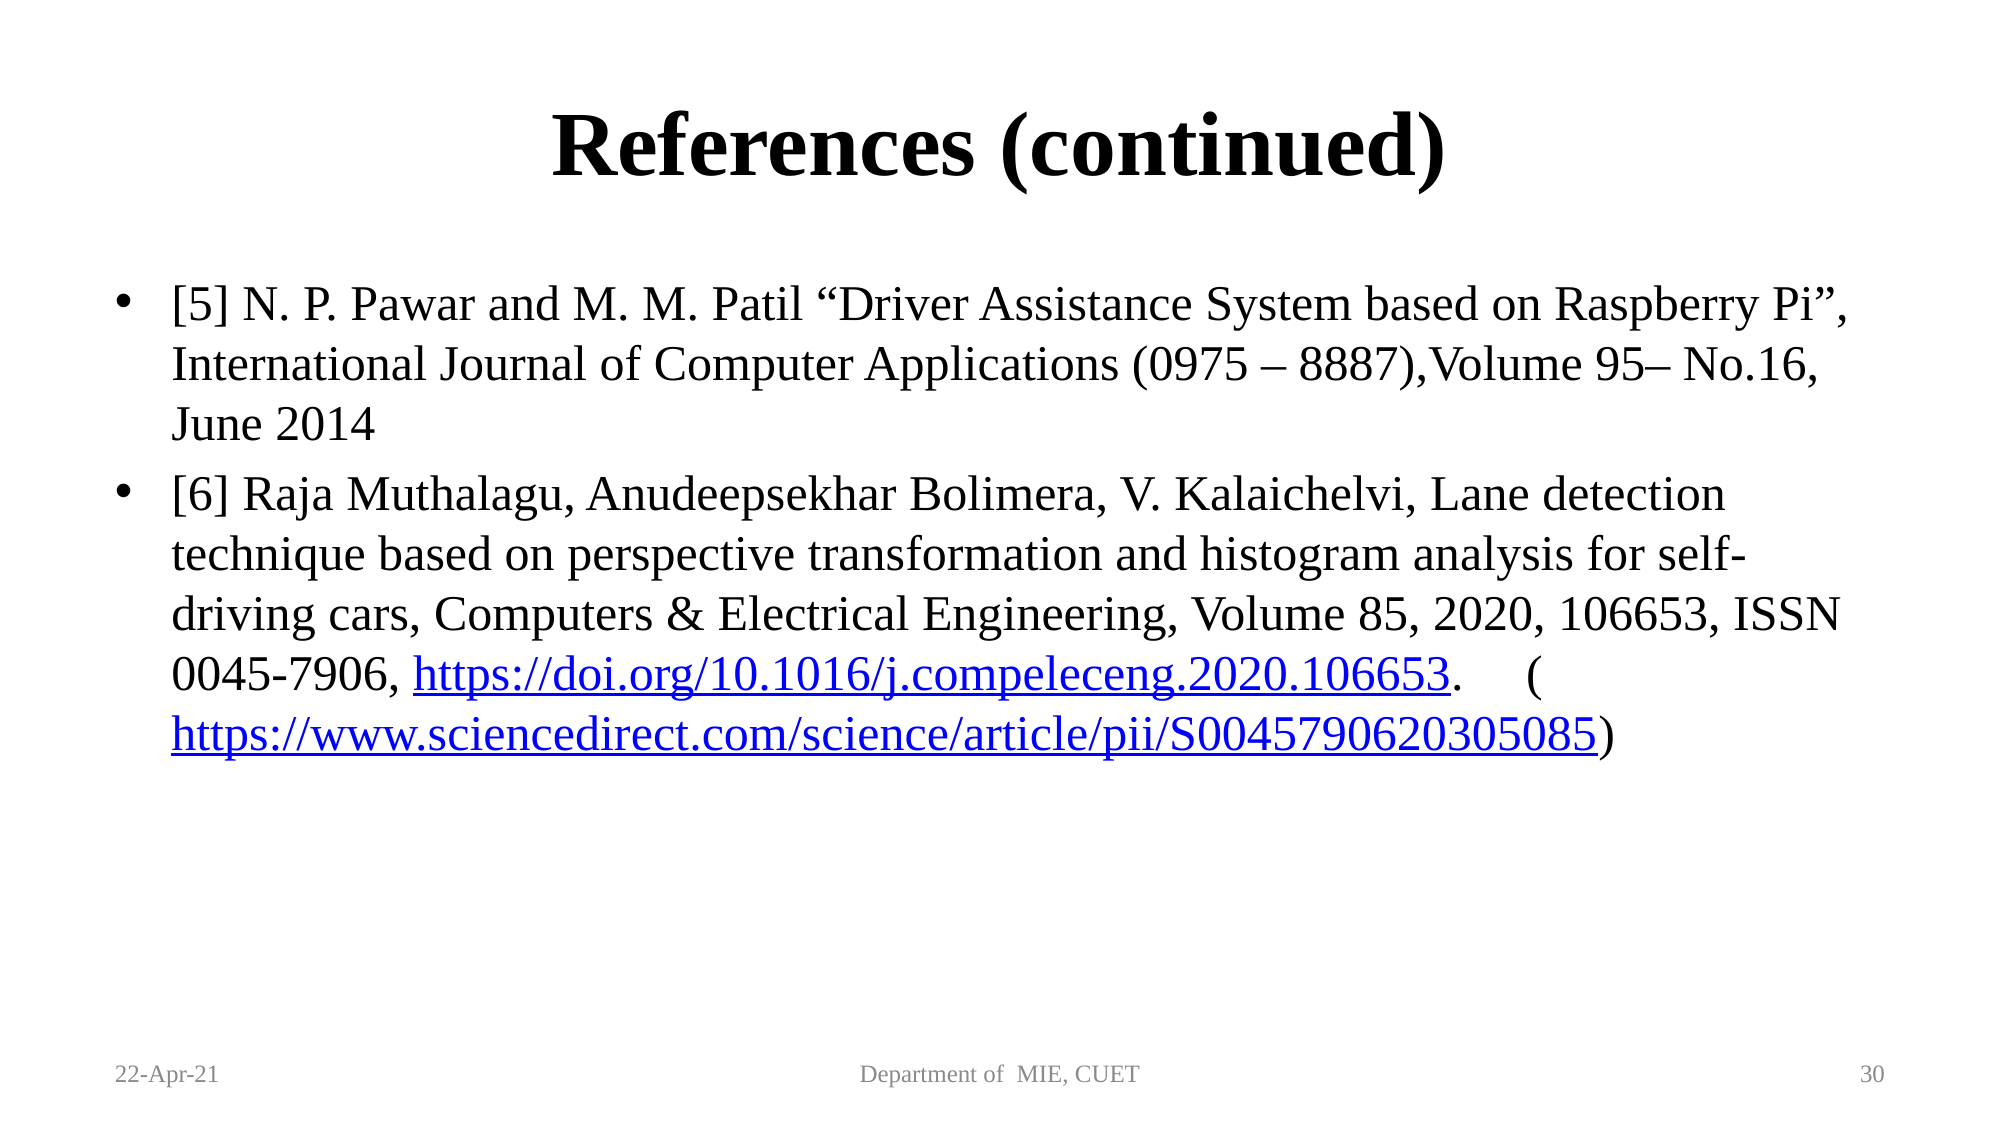

# References (continued)
[5] N. P. Pawar and M. M. Patil “Driver Assistance System based on Raspberry Pi”, International Journal of Computer Applications (0975 – 8887),Volume 95– No.16, June 2014
[6] Raja Muthalagu, Anudeepsekhar Bolimera, V. Kalaichelvi, Lane detection technique based on perspective transformation and histogram analysis for self-driving cars, Computers & Electrical Engineering, Volume 85, 2020, 106653, ISSN 0045-7906, https://doi.org/10.1016/j.compeleceng.2020.106653.     (https://www.sciencedirect.com/science/article/pii/S0045790620305085)

22-Apr-21
Department of  MIE, CUET
30